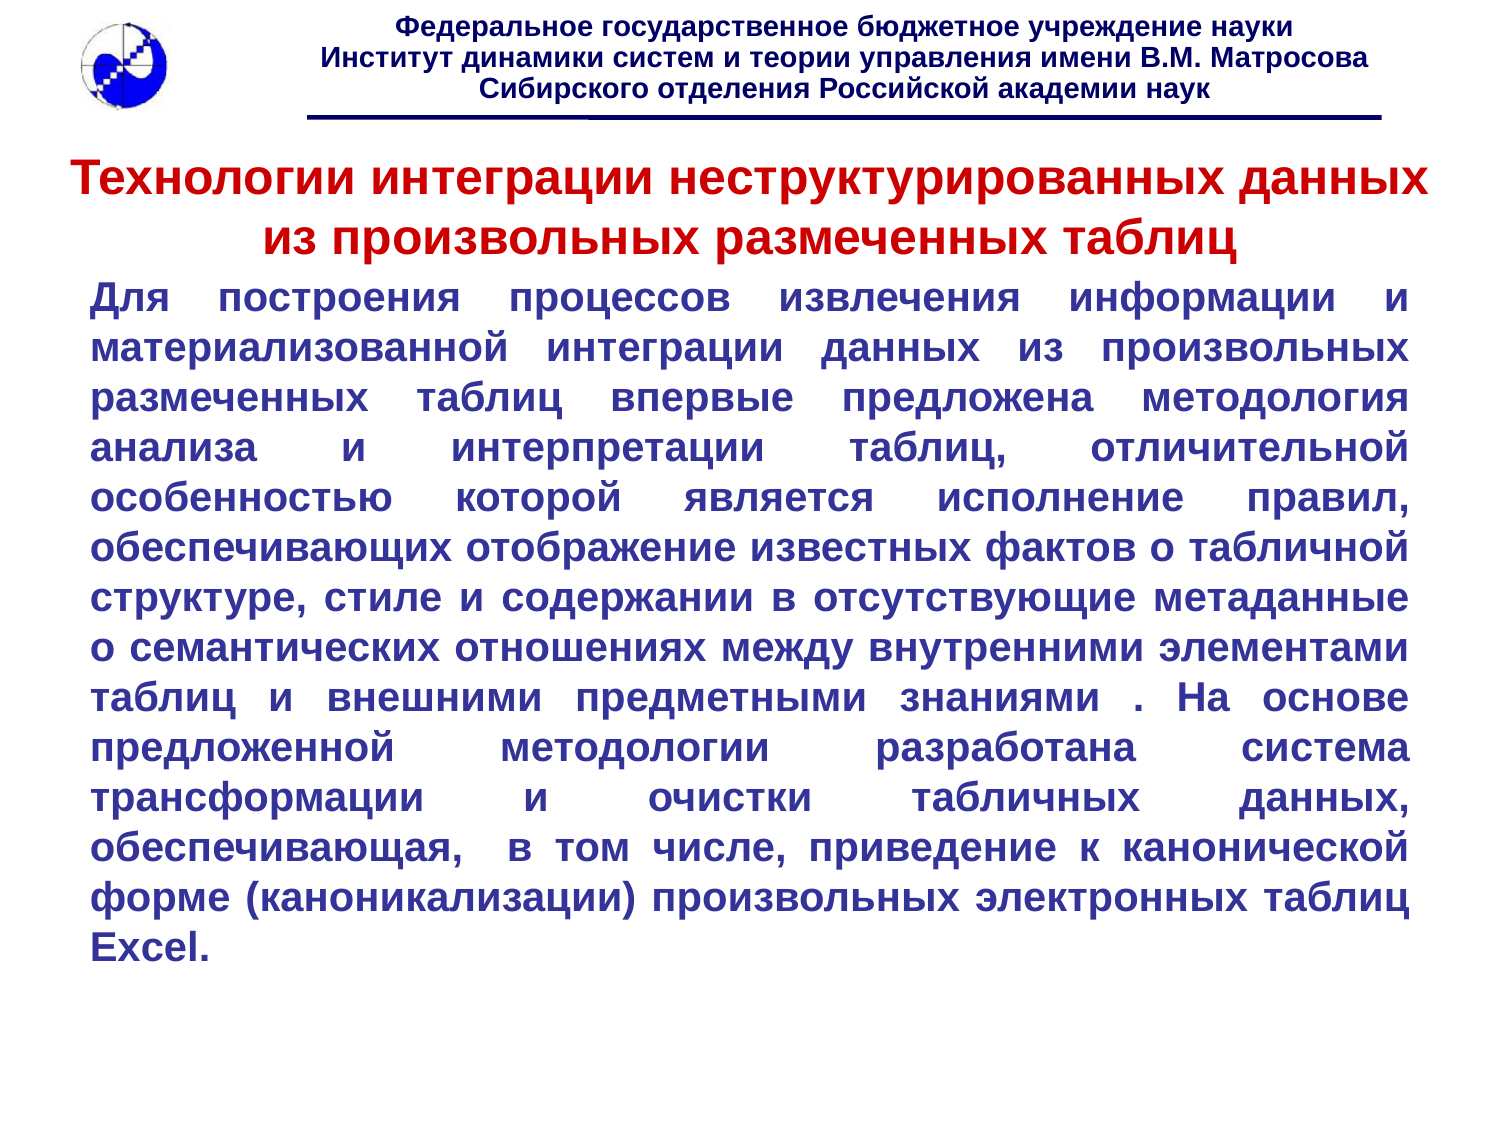

Технологии интеграции неструктурированных данных из произвольных размеченных таблиц
Для построения процессов извлечения информации и материализованной интеграции данных из произвольных размеченных таблиц впервые предложена методология анализа и интерпретации таблиц, отличительной особенностью которой является исполнение правил, обеспечивающих отображение известных фактов о табличной структуре, стиле и содержании в отсутствующие метаданные о семантических отношениях между внутренними элементами таблиц и внешними предметными знаниями . На основе предложенной методологии разработана система трансформации и очистки табличных данных, обеспечивающая,  в том числе, приведение к канонической форме (каноникализации) произвольных электронных таблиц Excel.